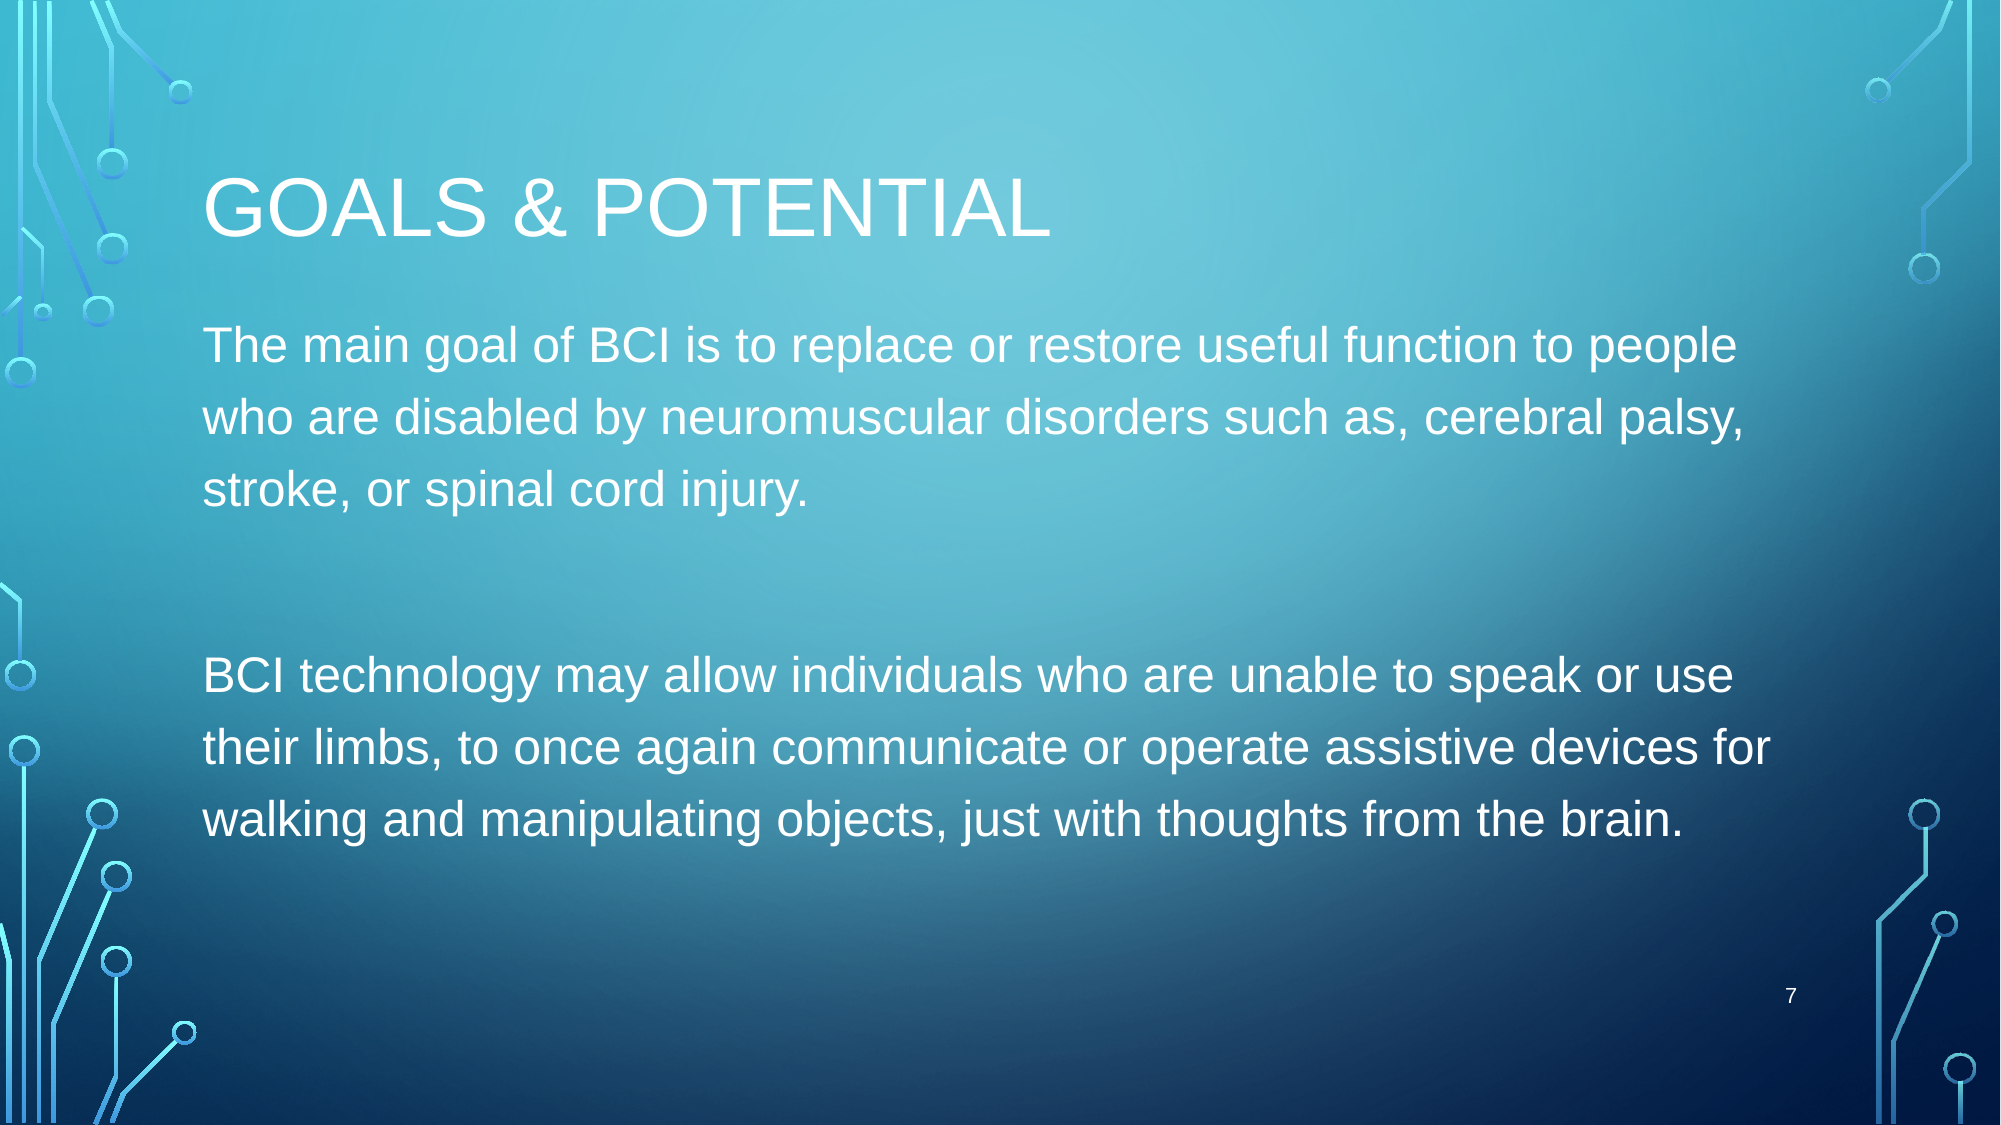

# Goals & POTENTIAL
The main goal of BCI is to replace or restore useful function to people who are disabled by neuromuscular disorders such as, cerebral palsy, stroke, or spinal cord injury.

BCI technology may allow individuals who are unable to speak or use their limbs, to once again communicate or operate assistive devices for walking and manipulating objects, just with thoughts from the brain.
7